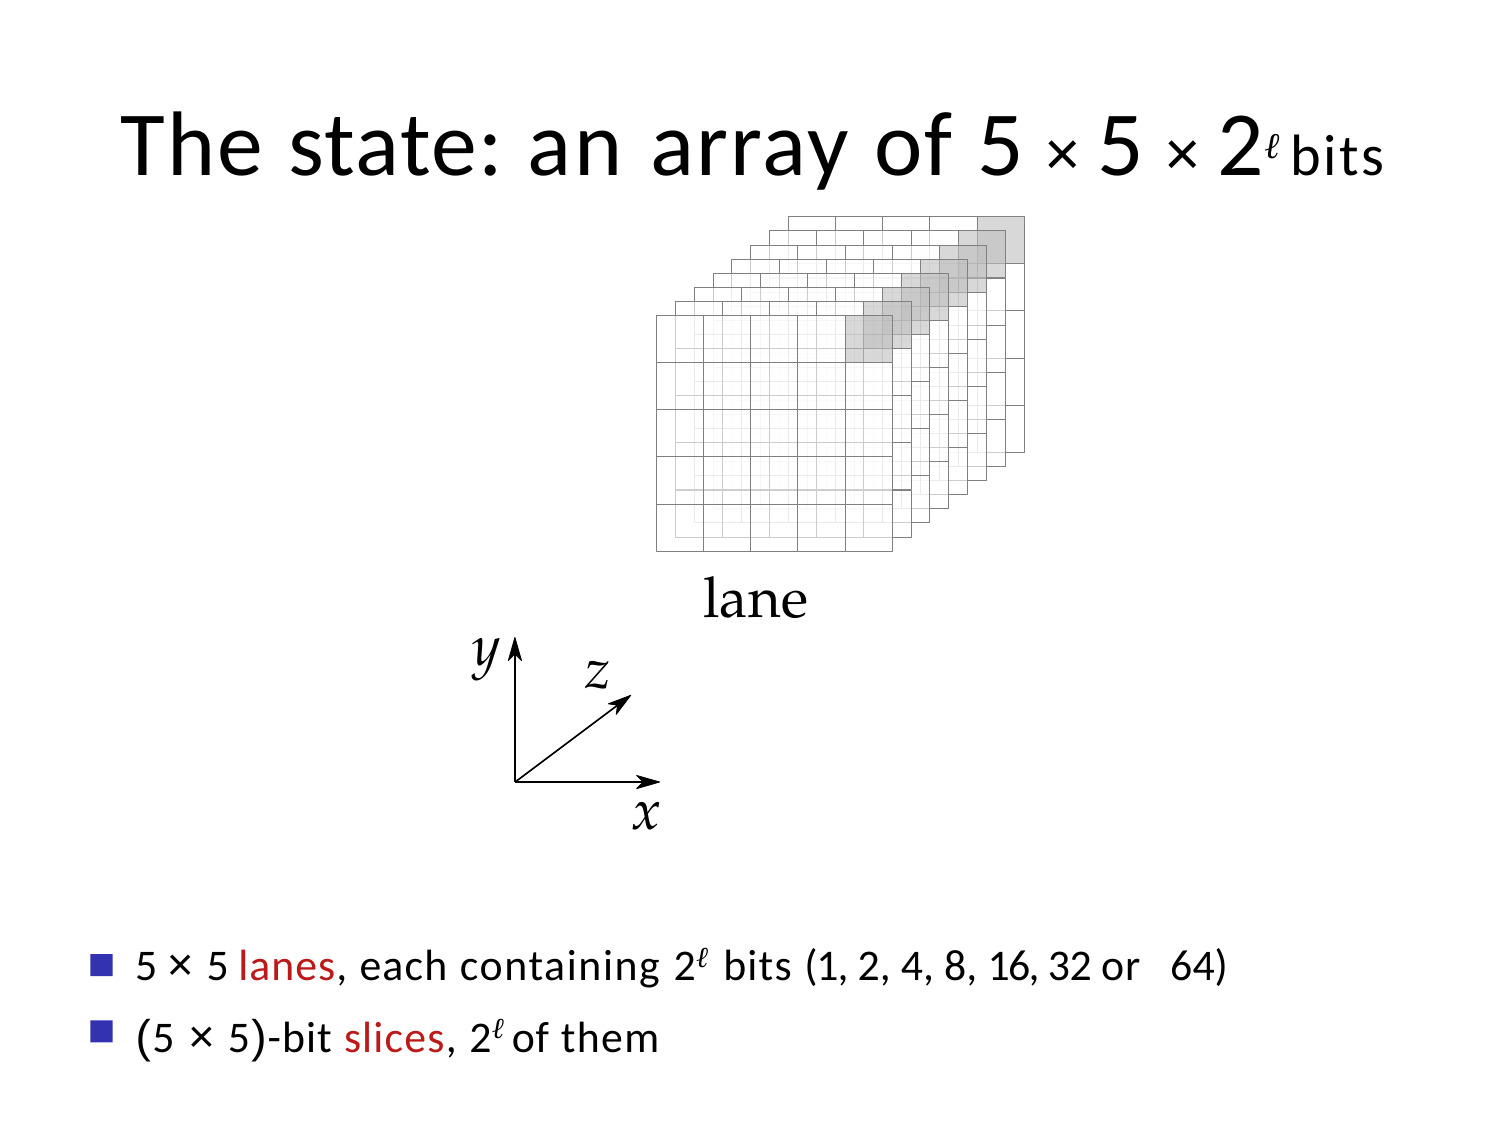

# The state: an array of 5 × 5 × 2ℓ bits

lane
y
z

x

5 × 5 lanes, each containing 2ℓ  bits (1, 2, 4, 8, 16, 32 or  64)
(5 × 5)-bit slices, 2ℓ of them